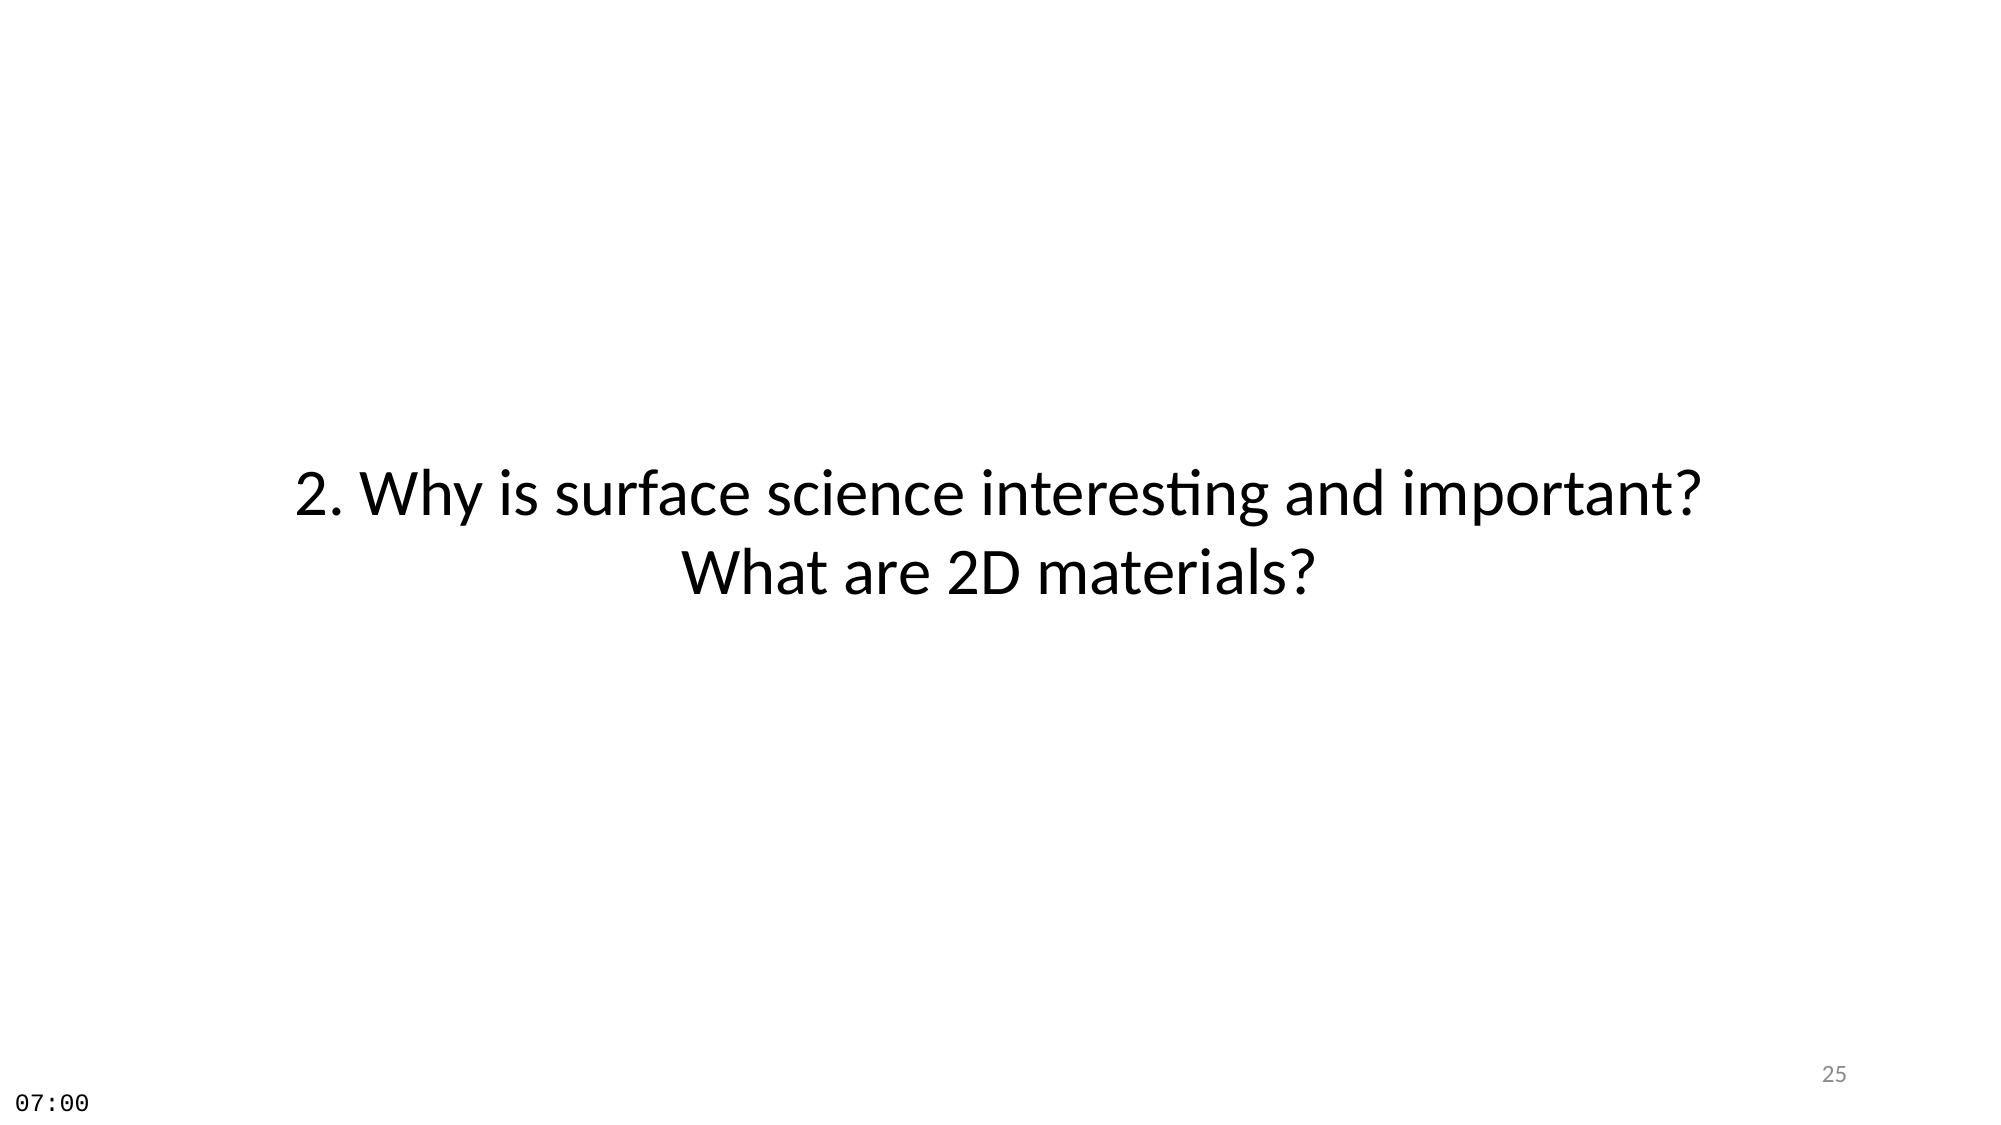

2. Why is surface science interesting and important?
What are 2D materials?
25
07:00